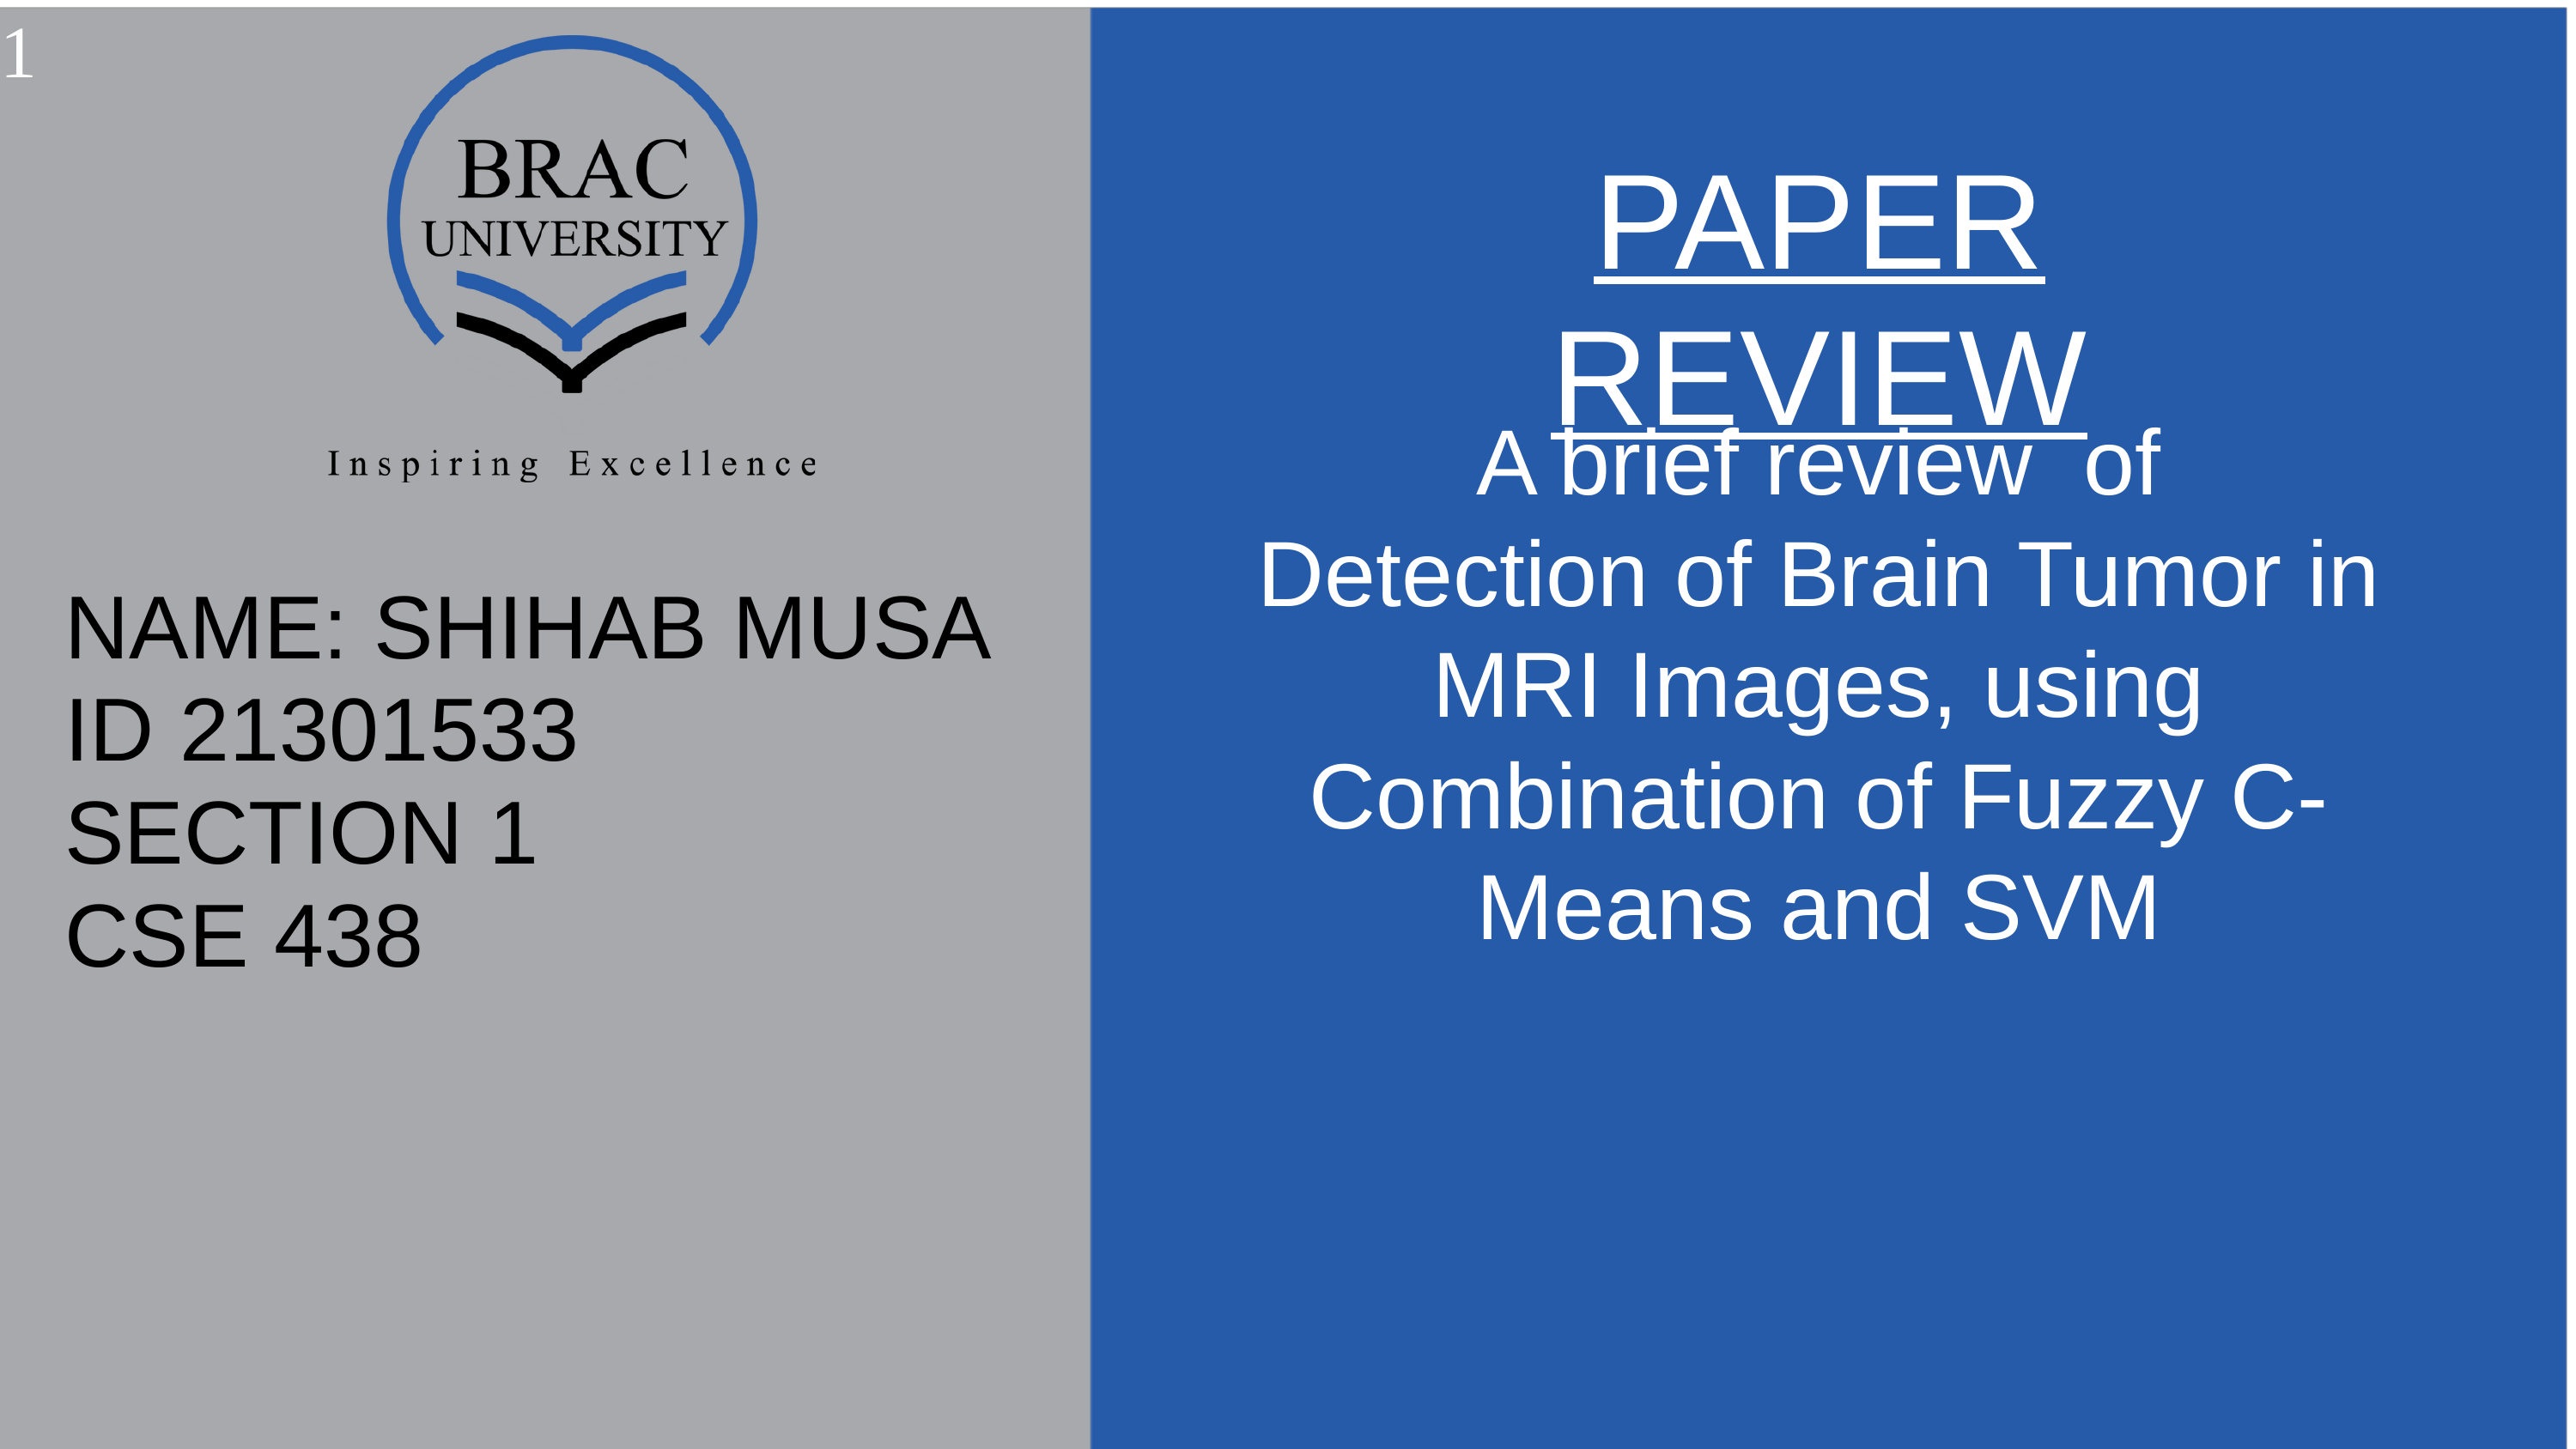

1

PAPER REVIEW
 A brief review  of
Detection of Brain Tumor in MRI Images, using Combination of Fuzzy C-Means and SVM
NAME: SHIHAB MUSA
ID 21301533
SECTION 1
CSE 438